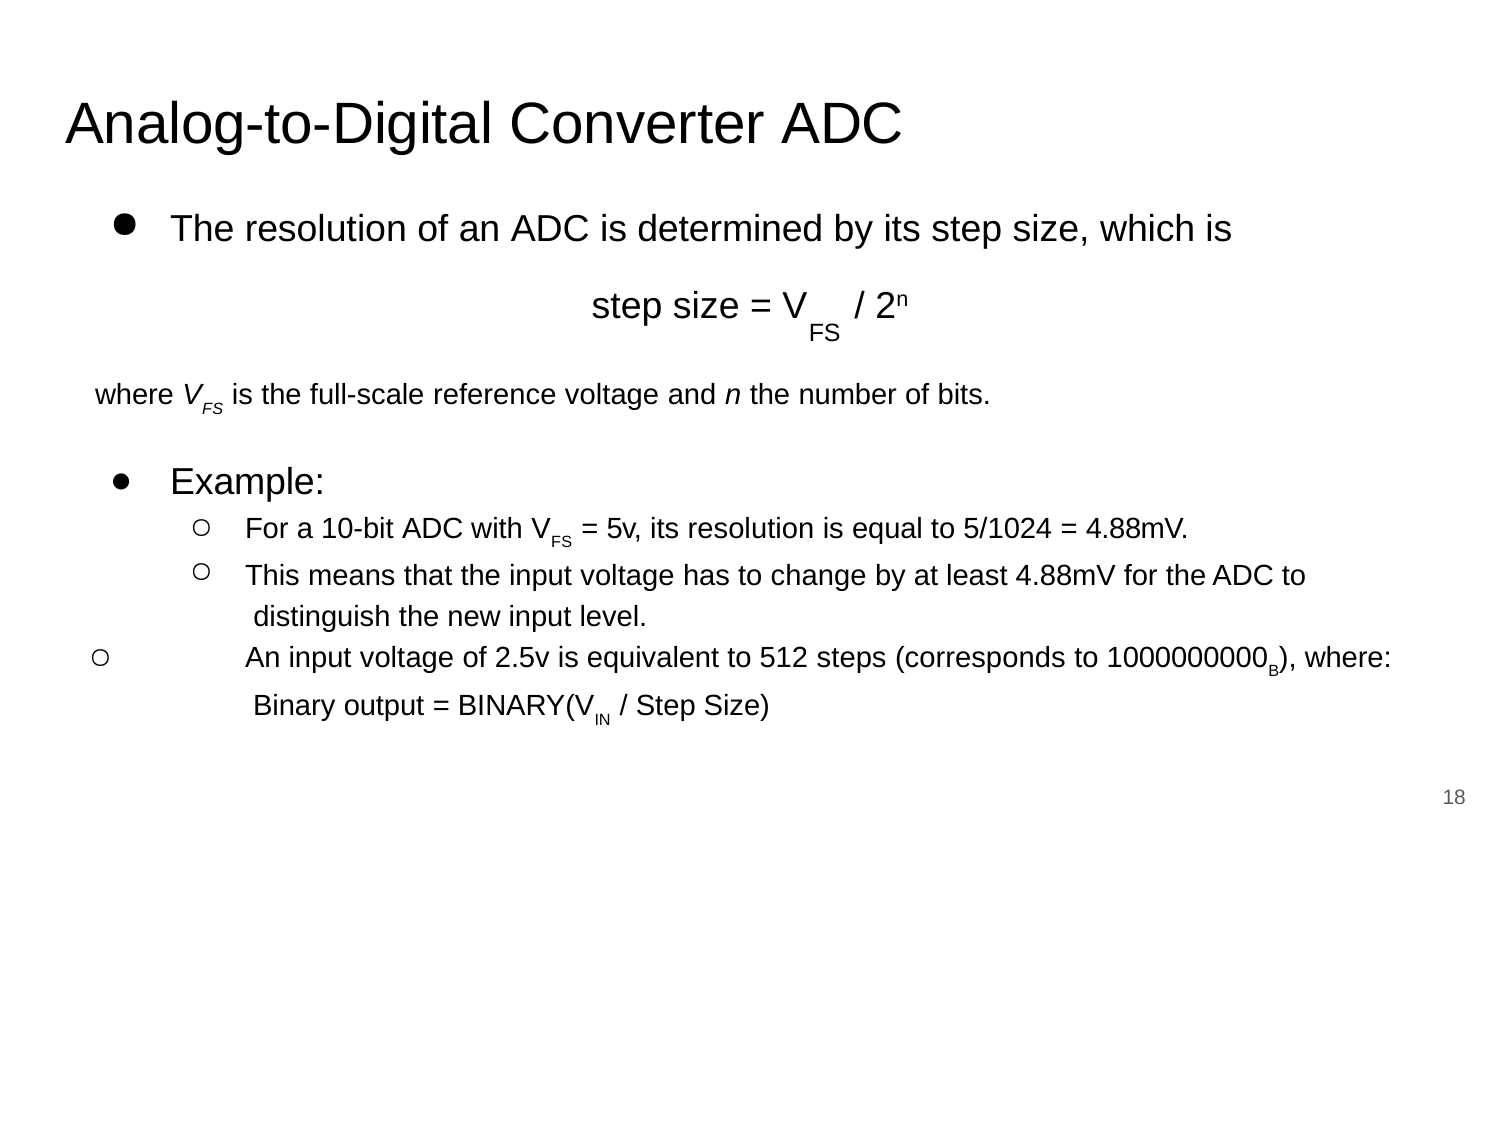

# Analog-to-Digital Converter ADC
The resolution of an ADC is determined by its step size, which is

step size = V	/ 2n
FS

where VFS is the full-scale reference voltage and n the number of bits.

Example:
For a 10-bit ADC with VFS = 5v, its resolution is equal to 5/1024 = 4.88mV.
This means that the input voltage has to change by at least 4.88mV for the ADC to  distinguish the new input level.
An input voltage of 2.5v is equivalent to 512 steps (corresponds to 1000000000B), where:  Binary output = BINARY(VIN / Step Size)
18